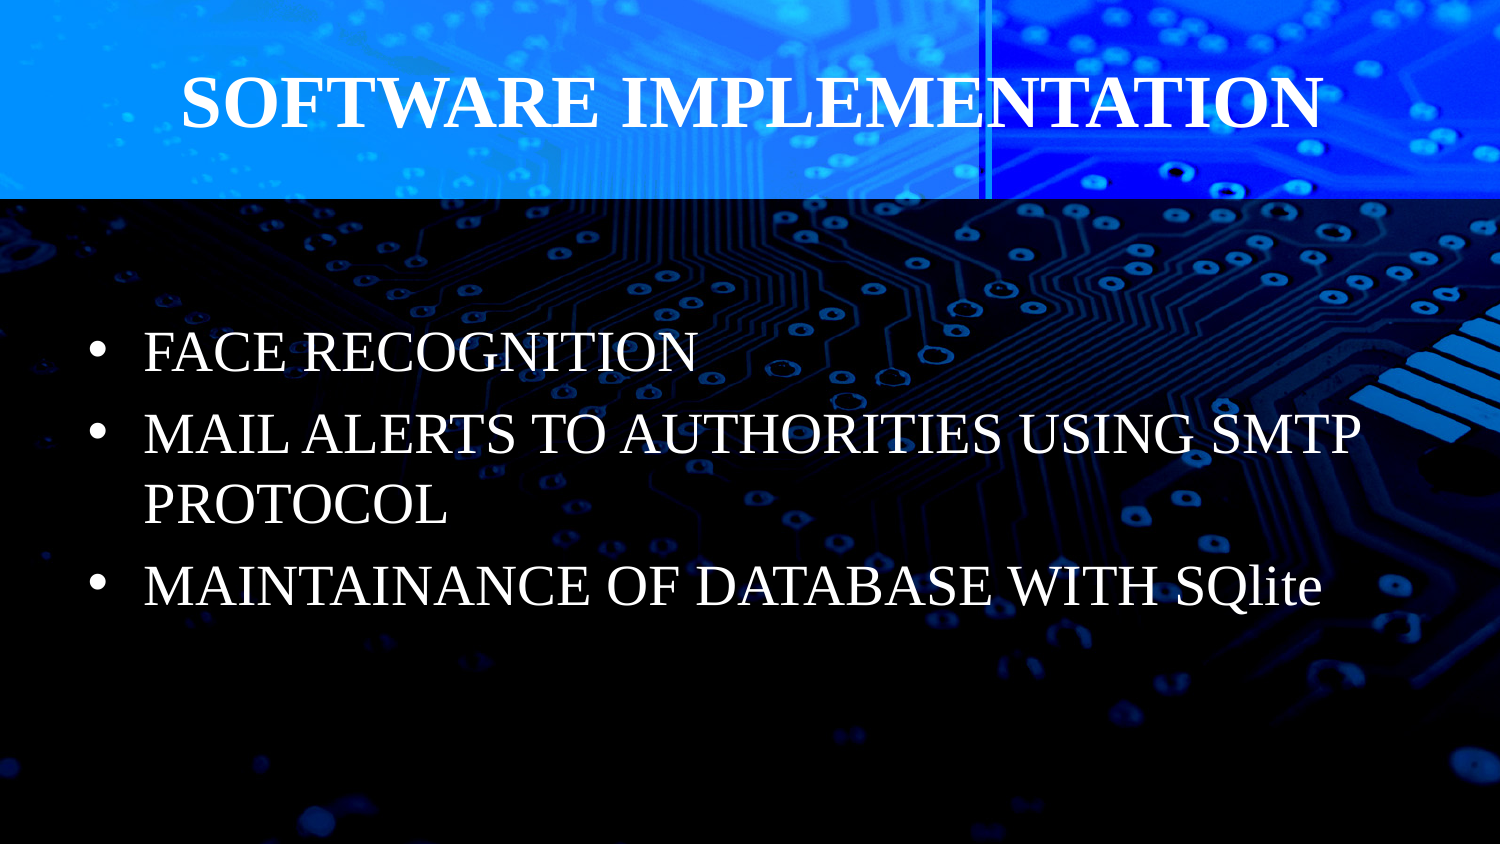

# SOFTWARE IMPLEMENTATION
FACE RECOGNITION
MAIL ALERTS TO AUTHORITIES USING SMTP PROTOCOL
MAINTAINANCE OF DATABASE WITH SQlite